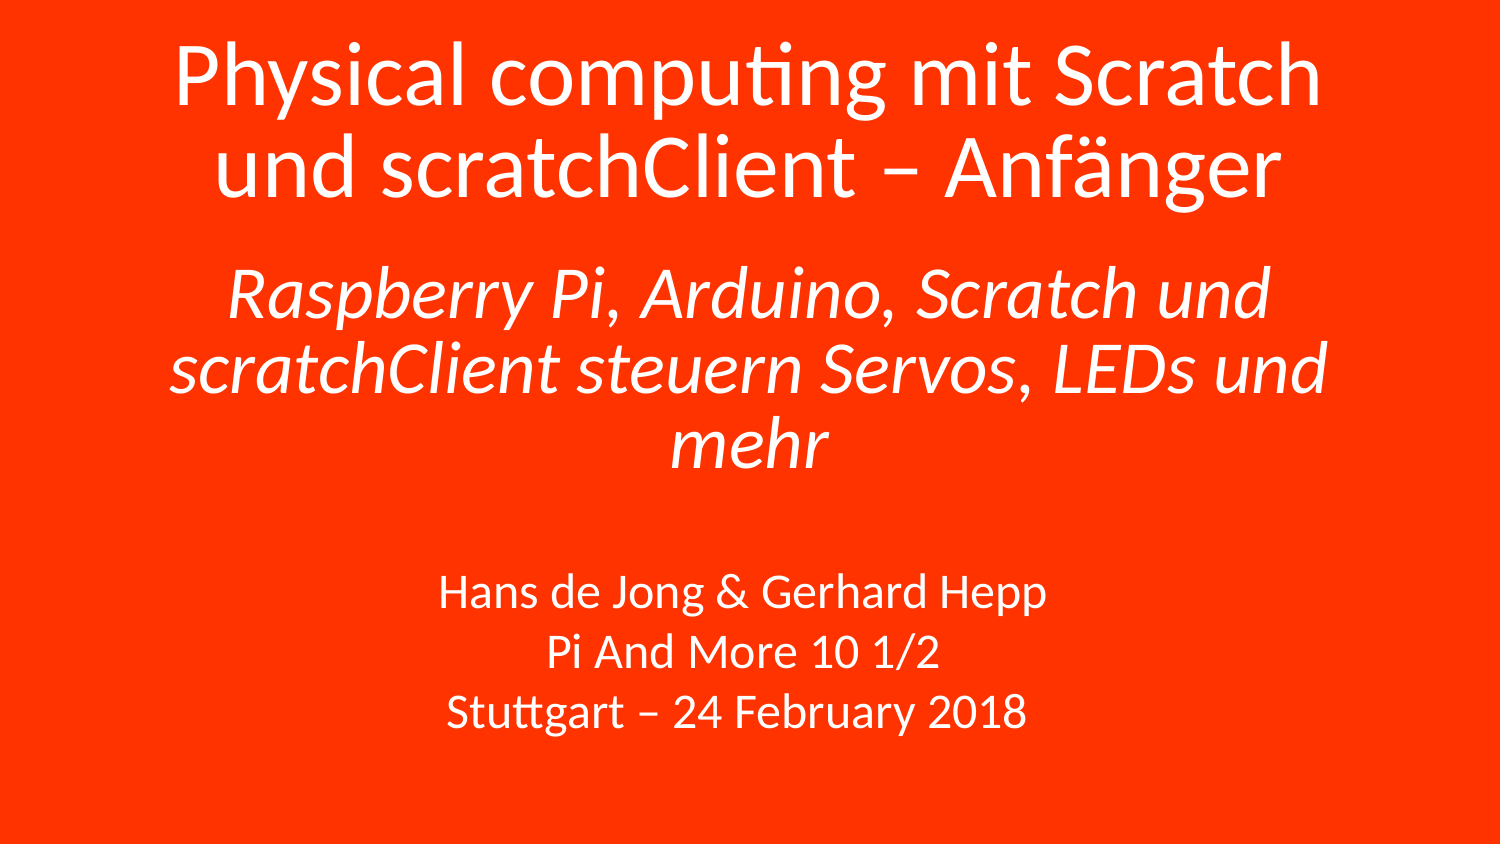

Physical computing mit Scratch und scratchClient – Anfänger
Raspberry Pi, Arduino, Scratch und scratchClient steuern Servos, LEDs und mehr
Hans de Jong & Gerhard Hepp
Pi And More 10 1/2
Stuttgart – 24 February 2018